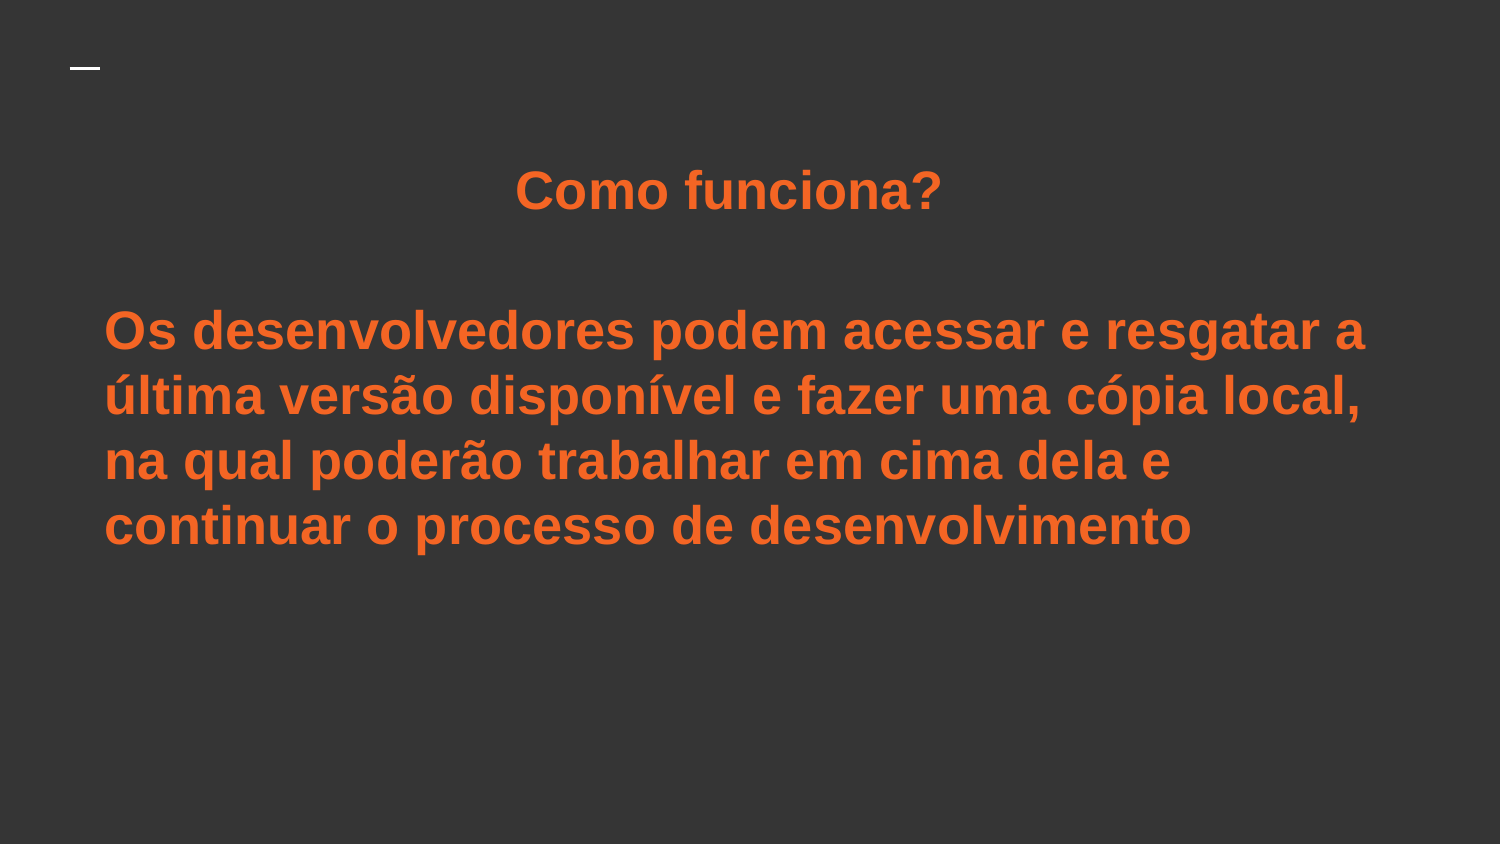

# Como funciona?
Os desenvolvedores podem acessar e resgatar a última versão disponível e fazer uma cópia local, na qual poderão trabalhar em cima dela e continuar o processo de desenvolvimento